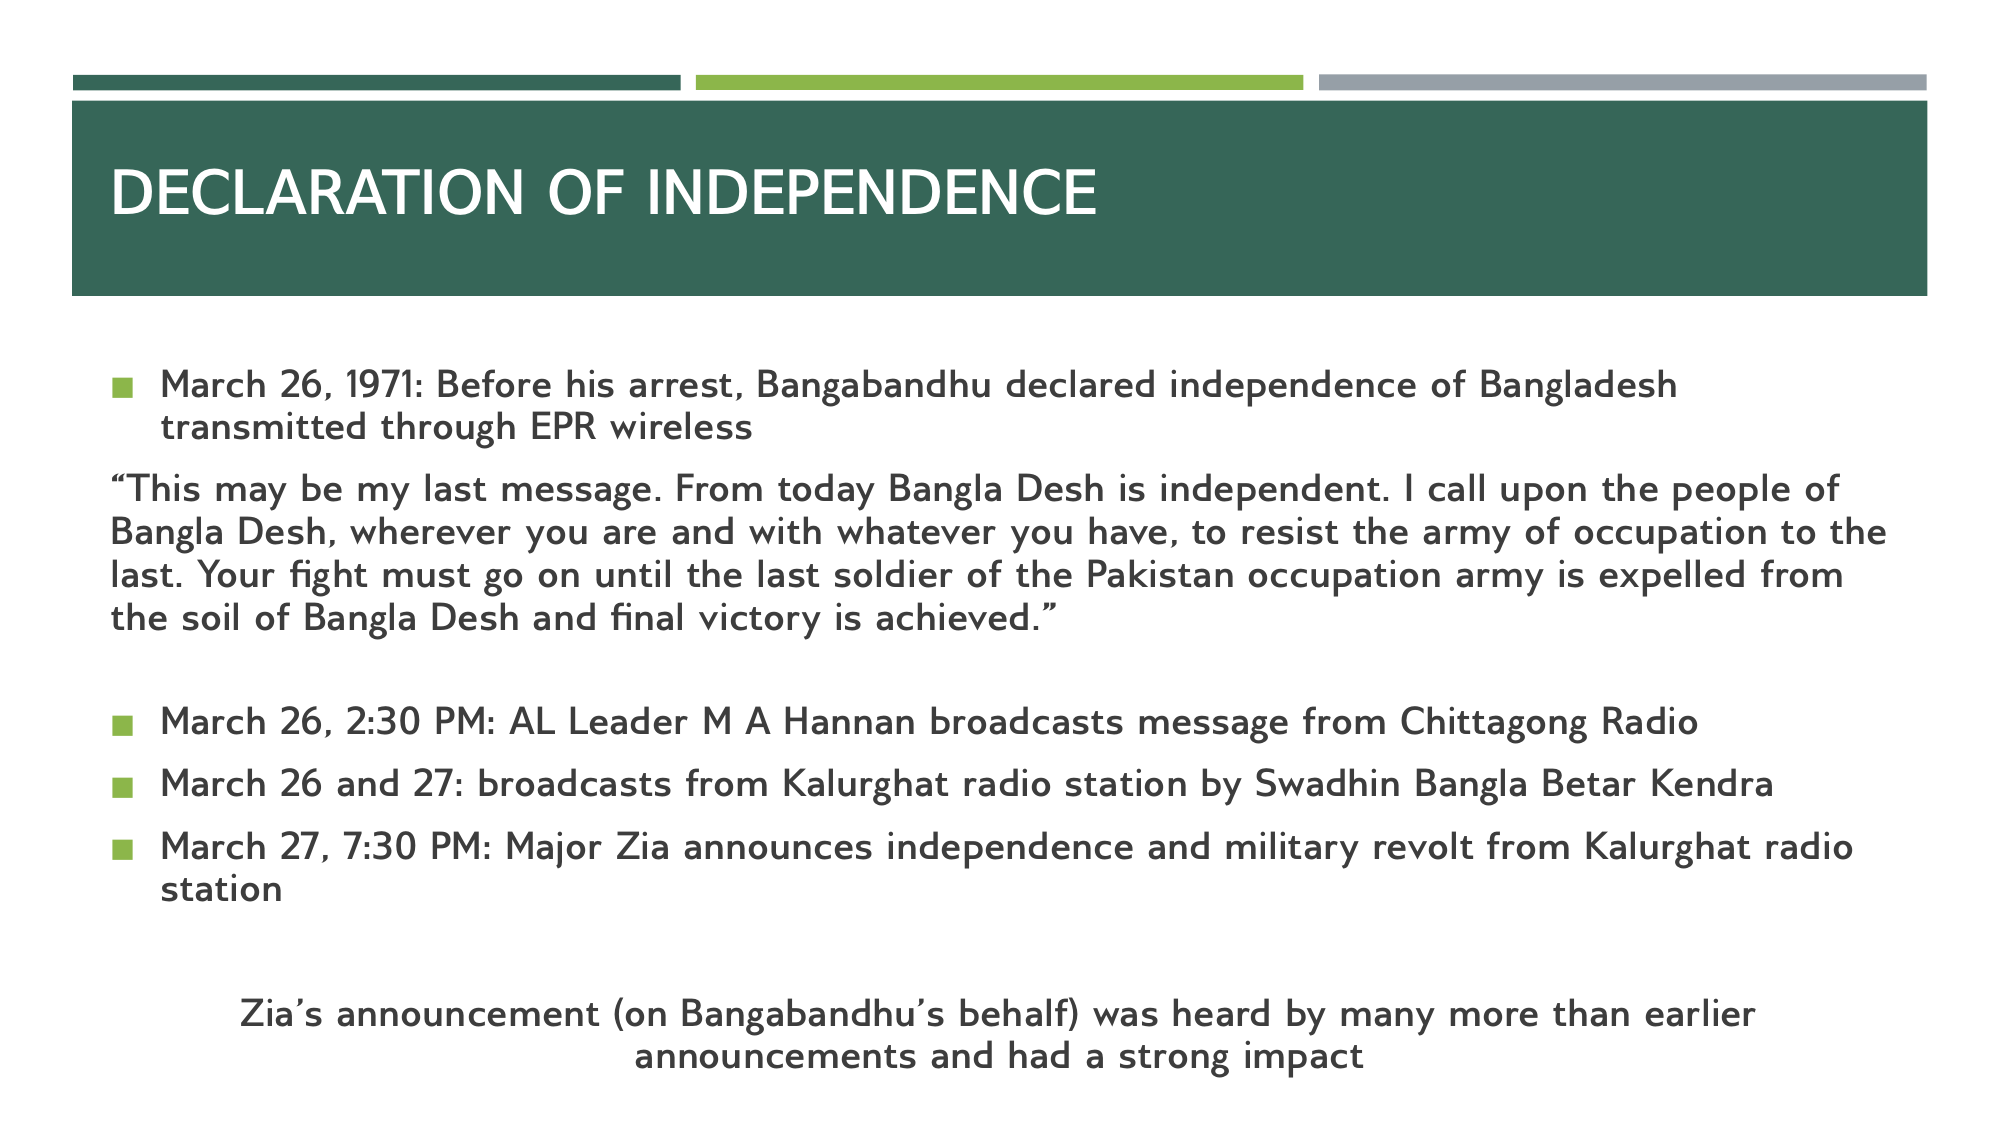

# DECLARATION OF INDEPENDENCE

March 26, 1971: Before his arrest, Bangabandhu declared independence of Bangladesh transmitted through EPR wireless
“This may be my last message. From today Bangla Desh is independent. I call upon the people of Bangla Desh, wherever you are and with whatever you have, to resist the army of occupation to the last. Your fight must go on until the last soldier of the Pakistan occupation army is expelled from the soil of Bangla Desh and final victory is achieved.”
March 26, 2:30 PM: AL Leader M A Hannan broadcasts message from Chittagong Radio
March 26 and 27: broadcasts from Kalurghat radio station by Swadhin Bangla Betar Kendra
March 27, 7:30 PM: Major Zia announces independence and military revolt from Kalurghat radio station

Zia’s announcement (on Bangabandhu’s behalf) was heard by many more than earlier announcements and had a strong impact